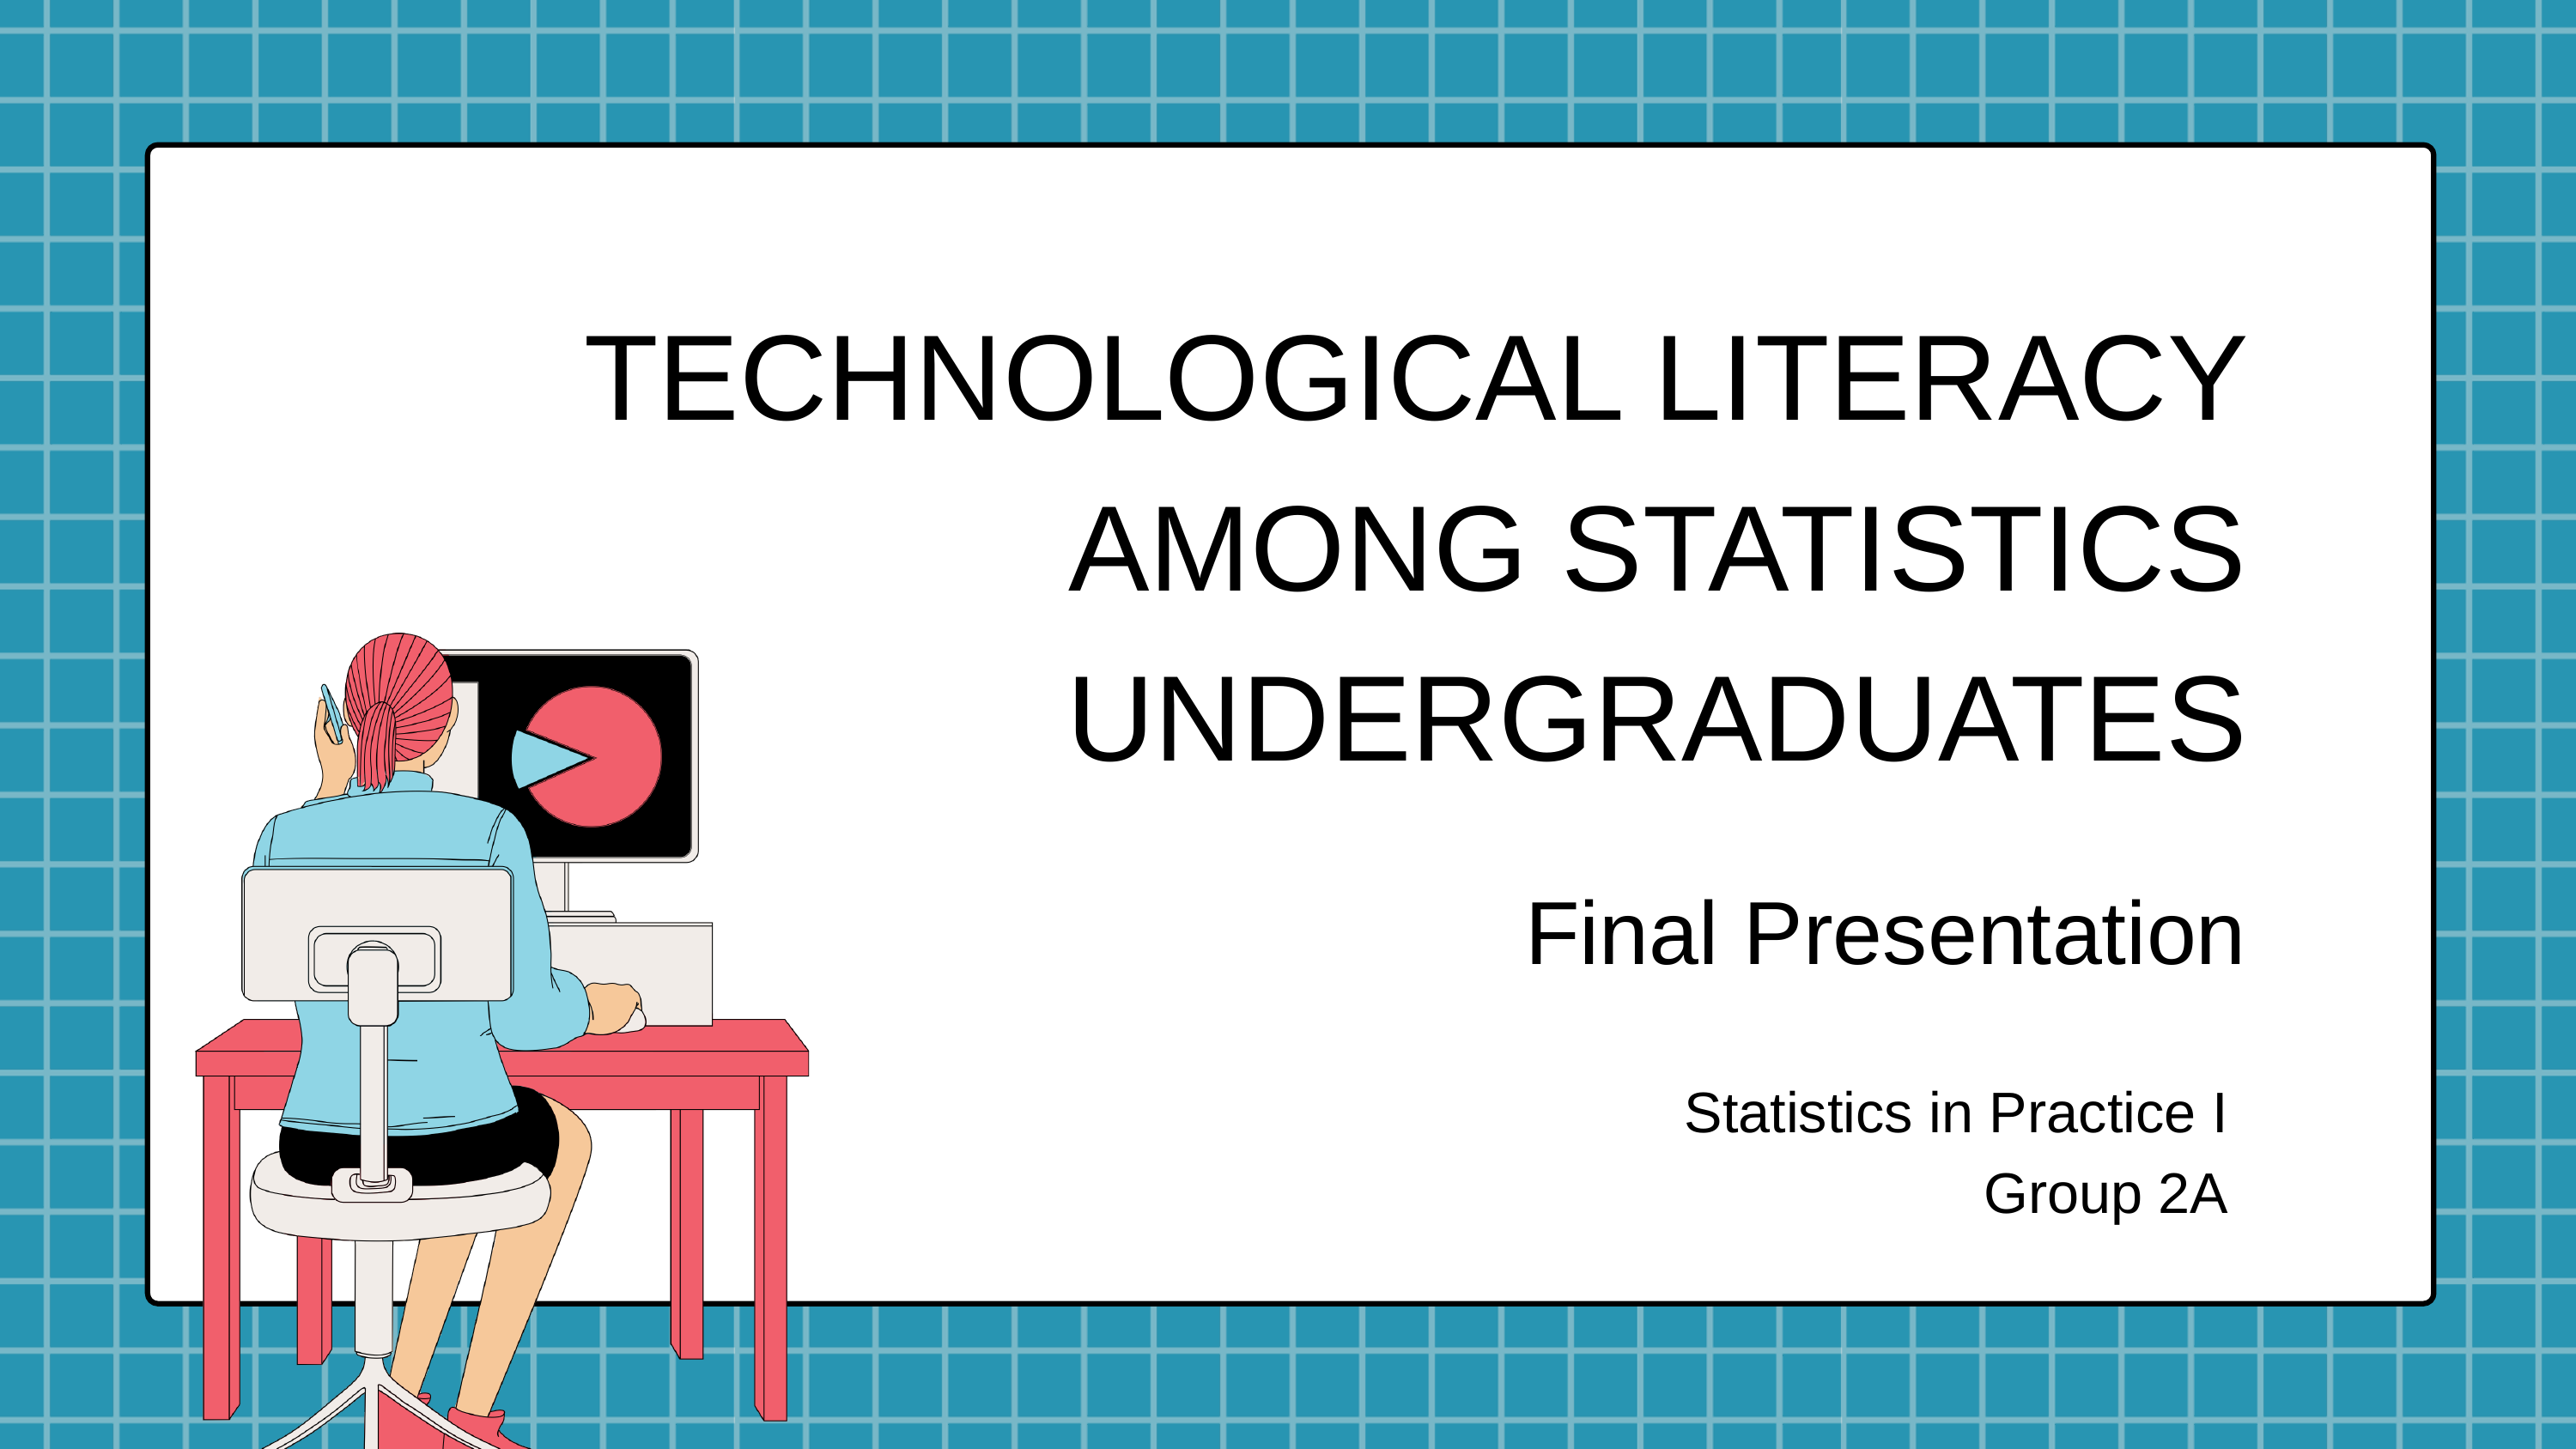

TECHNOLOGICAL LITERACY AMONG STATISTICS UNDERGRADUATES

Final Presentation
Statistics in Practice I
Group 2A